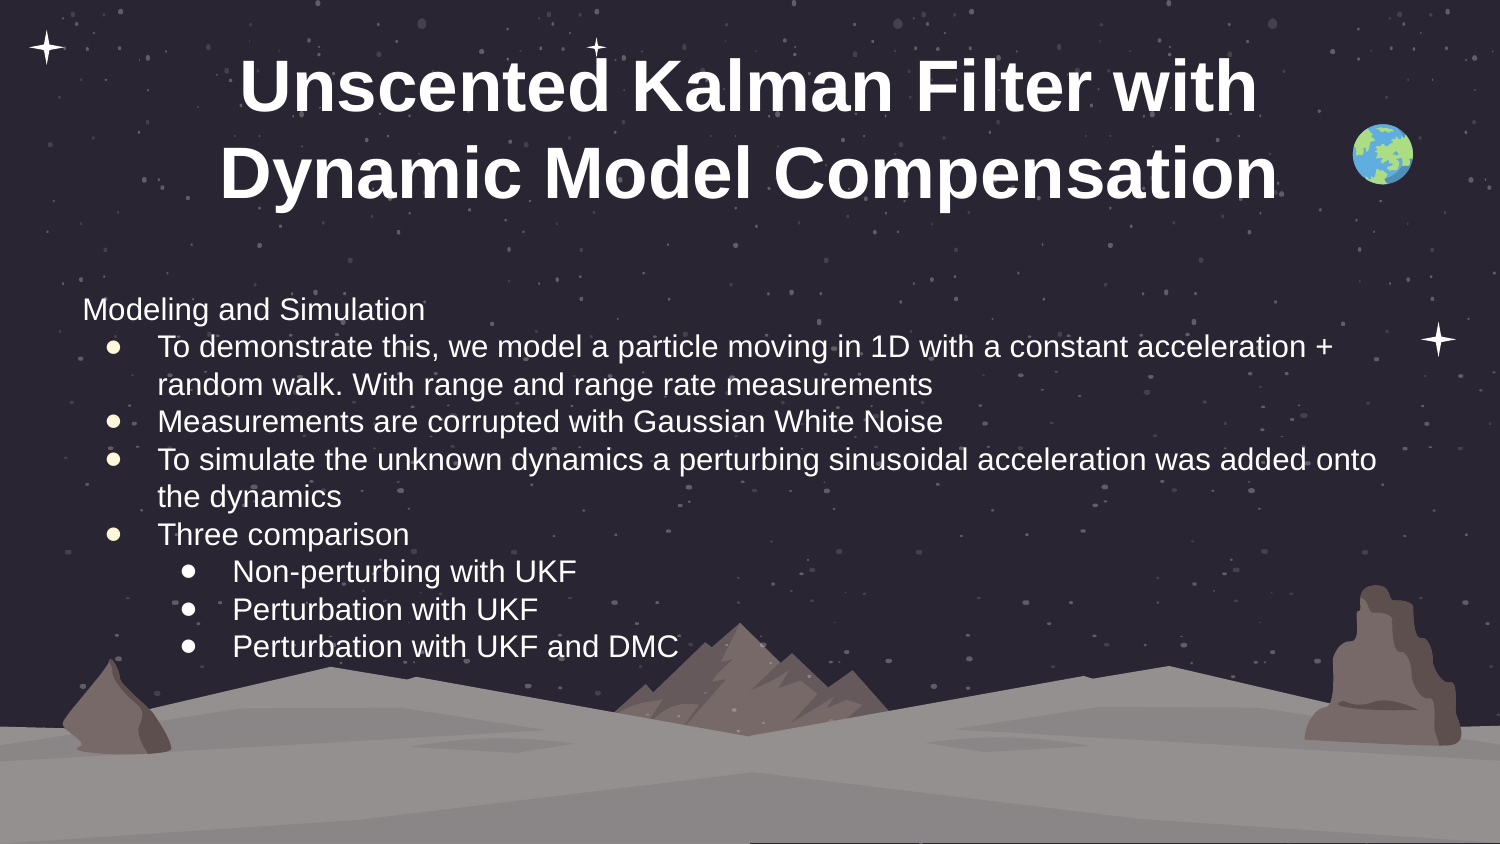

# Unscented Kalman Filter with Dynamic Model Compensation

Modeling and Simulation
To demonstrate this, we model a particle moving in 1D with a constant acceleration + random walk. With range and range rate measurements
Measurements are corrupted with Gaussian White Noise
To simulate the unknown dynamics a perturbing sinusoidal acceleration was added onto the dynamics
Three comparison
Non-perturbing with UKF
Perturbation with UKF
Perturbation with UKF and DMC